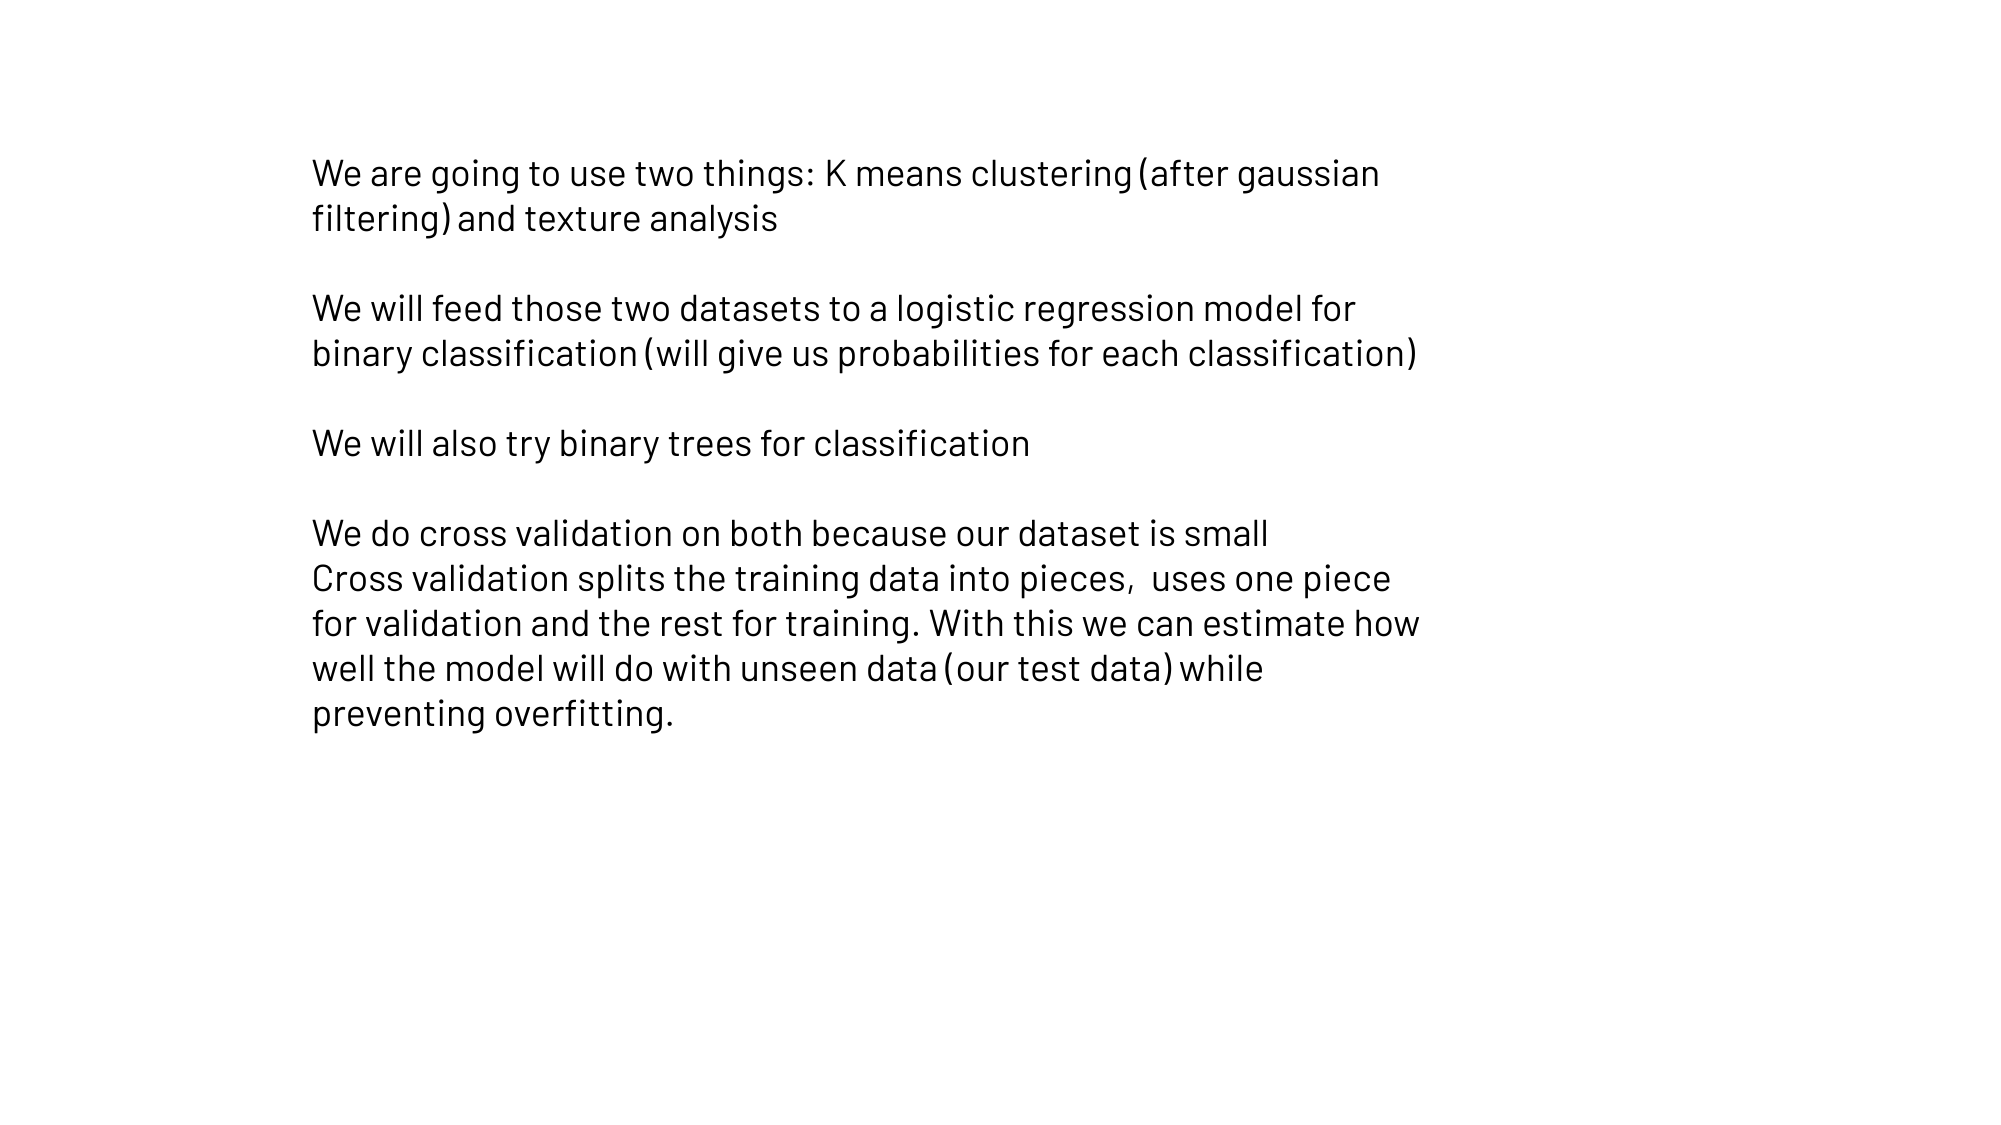

We are going to use two things: K means clustering (after gaussian filtering) and texture analysis

We will feed those two datasets to a logistic regression model for binary classification (will give us probabilities for each classification)

We will also try binary trees for classification

We do cross validation on both because our dataset is small
Cross validation splits the training data into pieces,  uses one piece for validation and the rest for training. With this we can estimate how well the model will do with unseen data (our test data) while preventing overfitting.